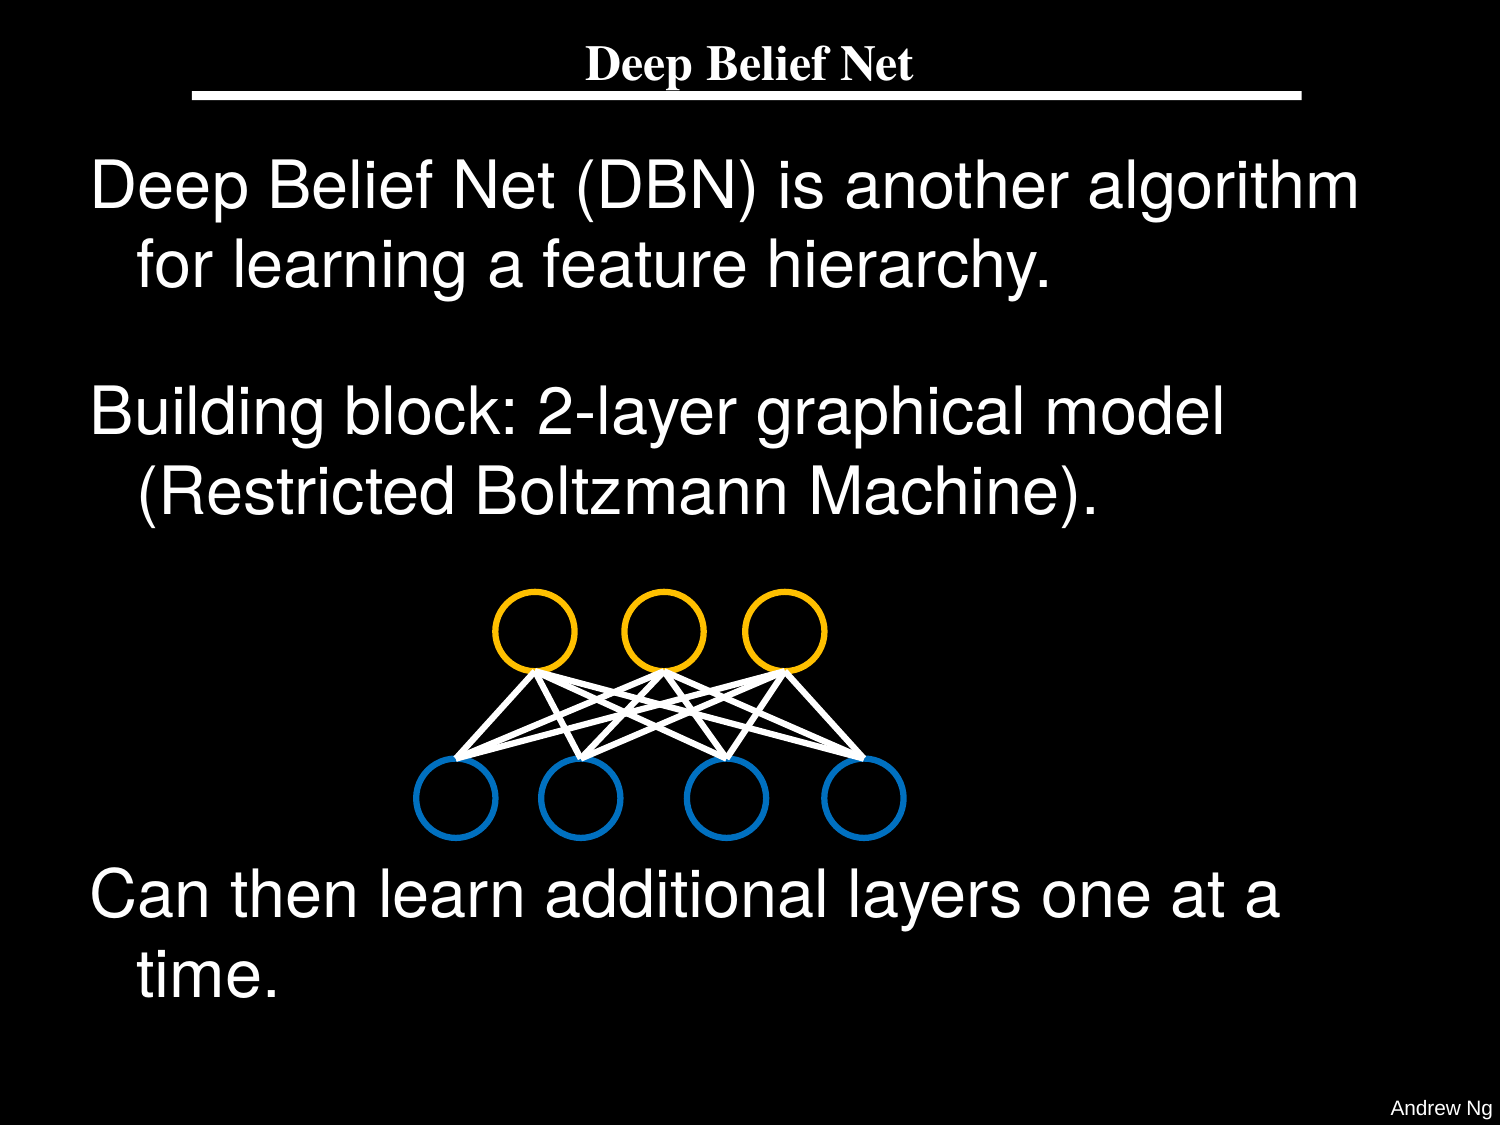

# Deep Belief Net
Deep Belief Net (DBN) is another algorithm for learning a feature hierarchy.
Building block: 2-layer graphical model (Restricted Boltzmann Machine).

Can then learn additional layers one at a time.